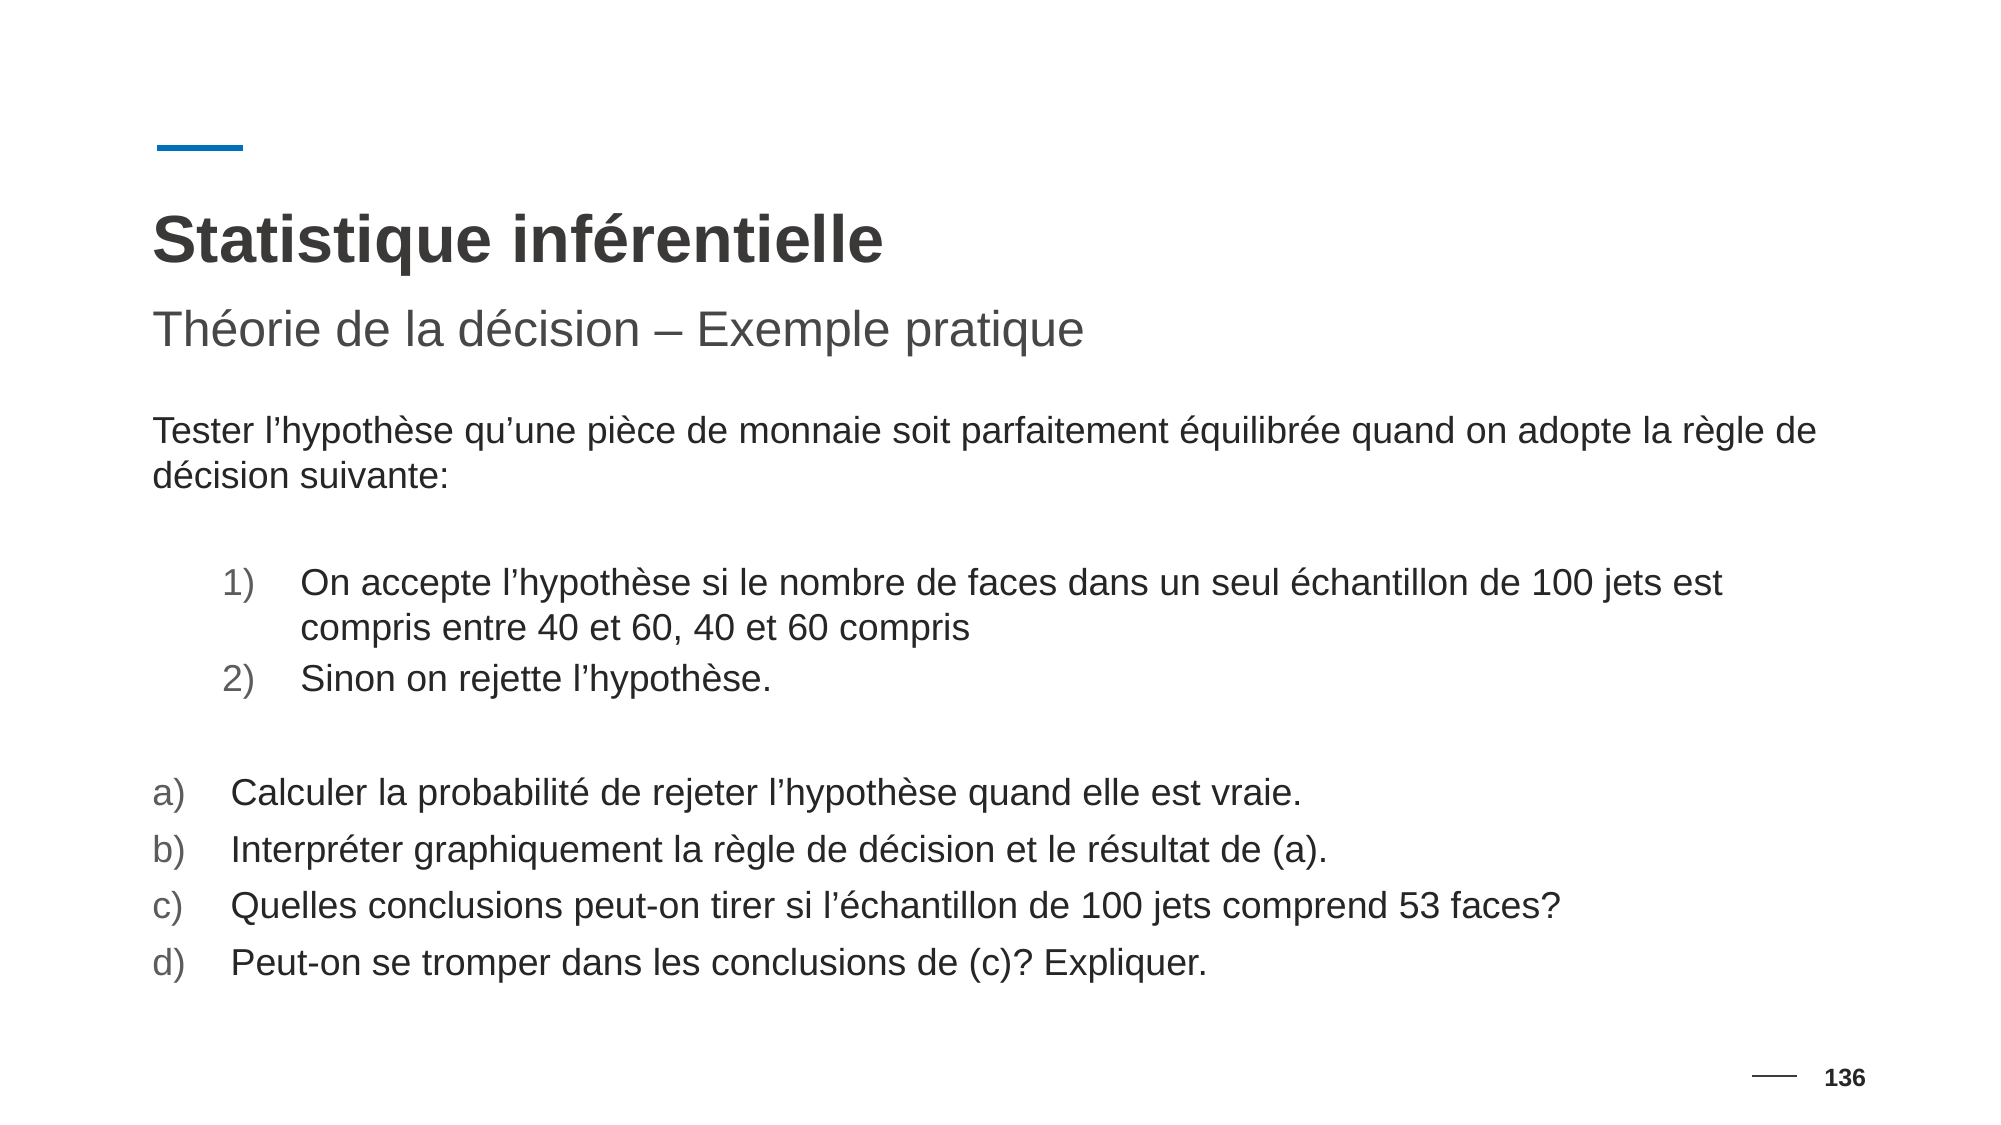

# Statistique inférentielle
Théorie de la décision – Exemple pratique
Tester l’hypothèse qu’une pièce de monnaie soit parfaitement équilibrée quand on adopte la règle de décision suivante:

On accepte l’hypothèse si le nombre de faces dans un seul échantillon de 100 jets est compris entre 40 et 60, 40 et 60 compris
Sinon on rejette l’hypothèse.

Calculer la probabilité de rejeter l’hypothèse quand elle est vraie.
Interpréter graphiquement la règle de décision et le résultat de (a).
Quelles conclusions peut-on tirer si l’échantillon de 100 jets comprend 53 faces?
Peut-on se tromper dans les conclusions de (c)? Expliquer.

136